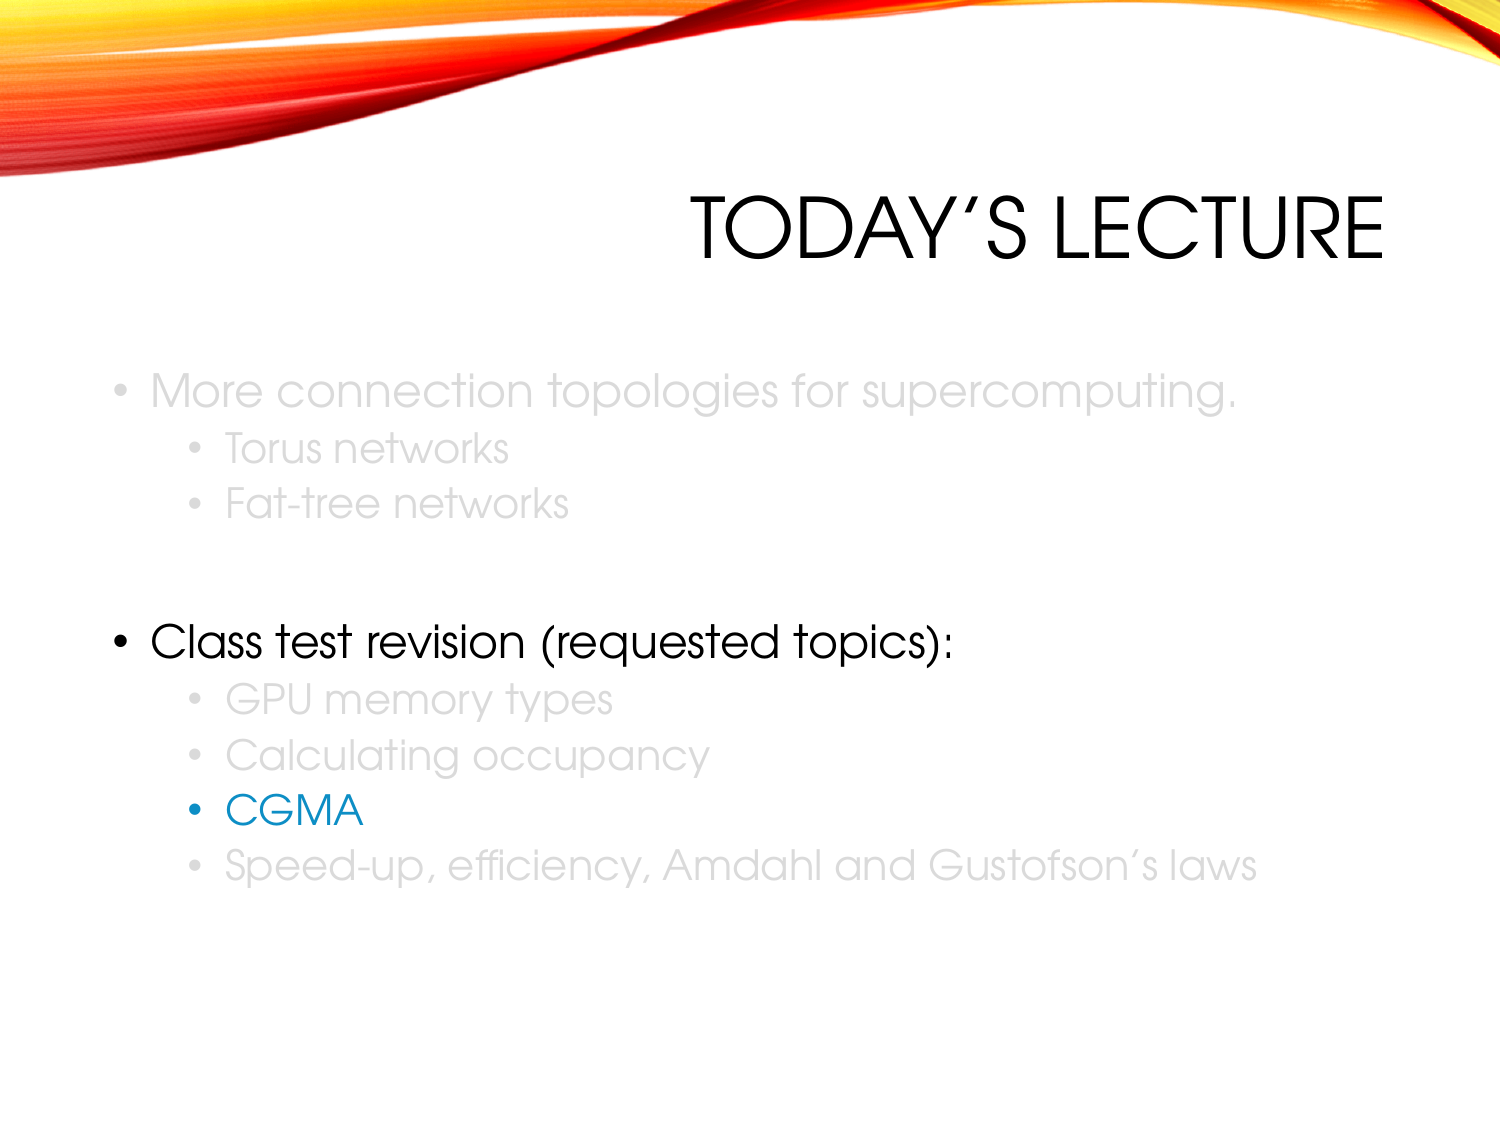

# Today’s lecture
More connection topologies for supercomputing.
Torus networks
Fat-tree networks

Class test revision (requested topics):
GPU memory types
Calculating occupancy
CGMA
Speed-up, efficiency, Amdahl and Gustofson’s laws